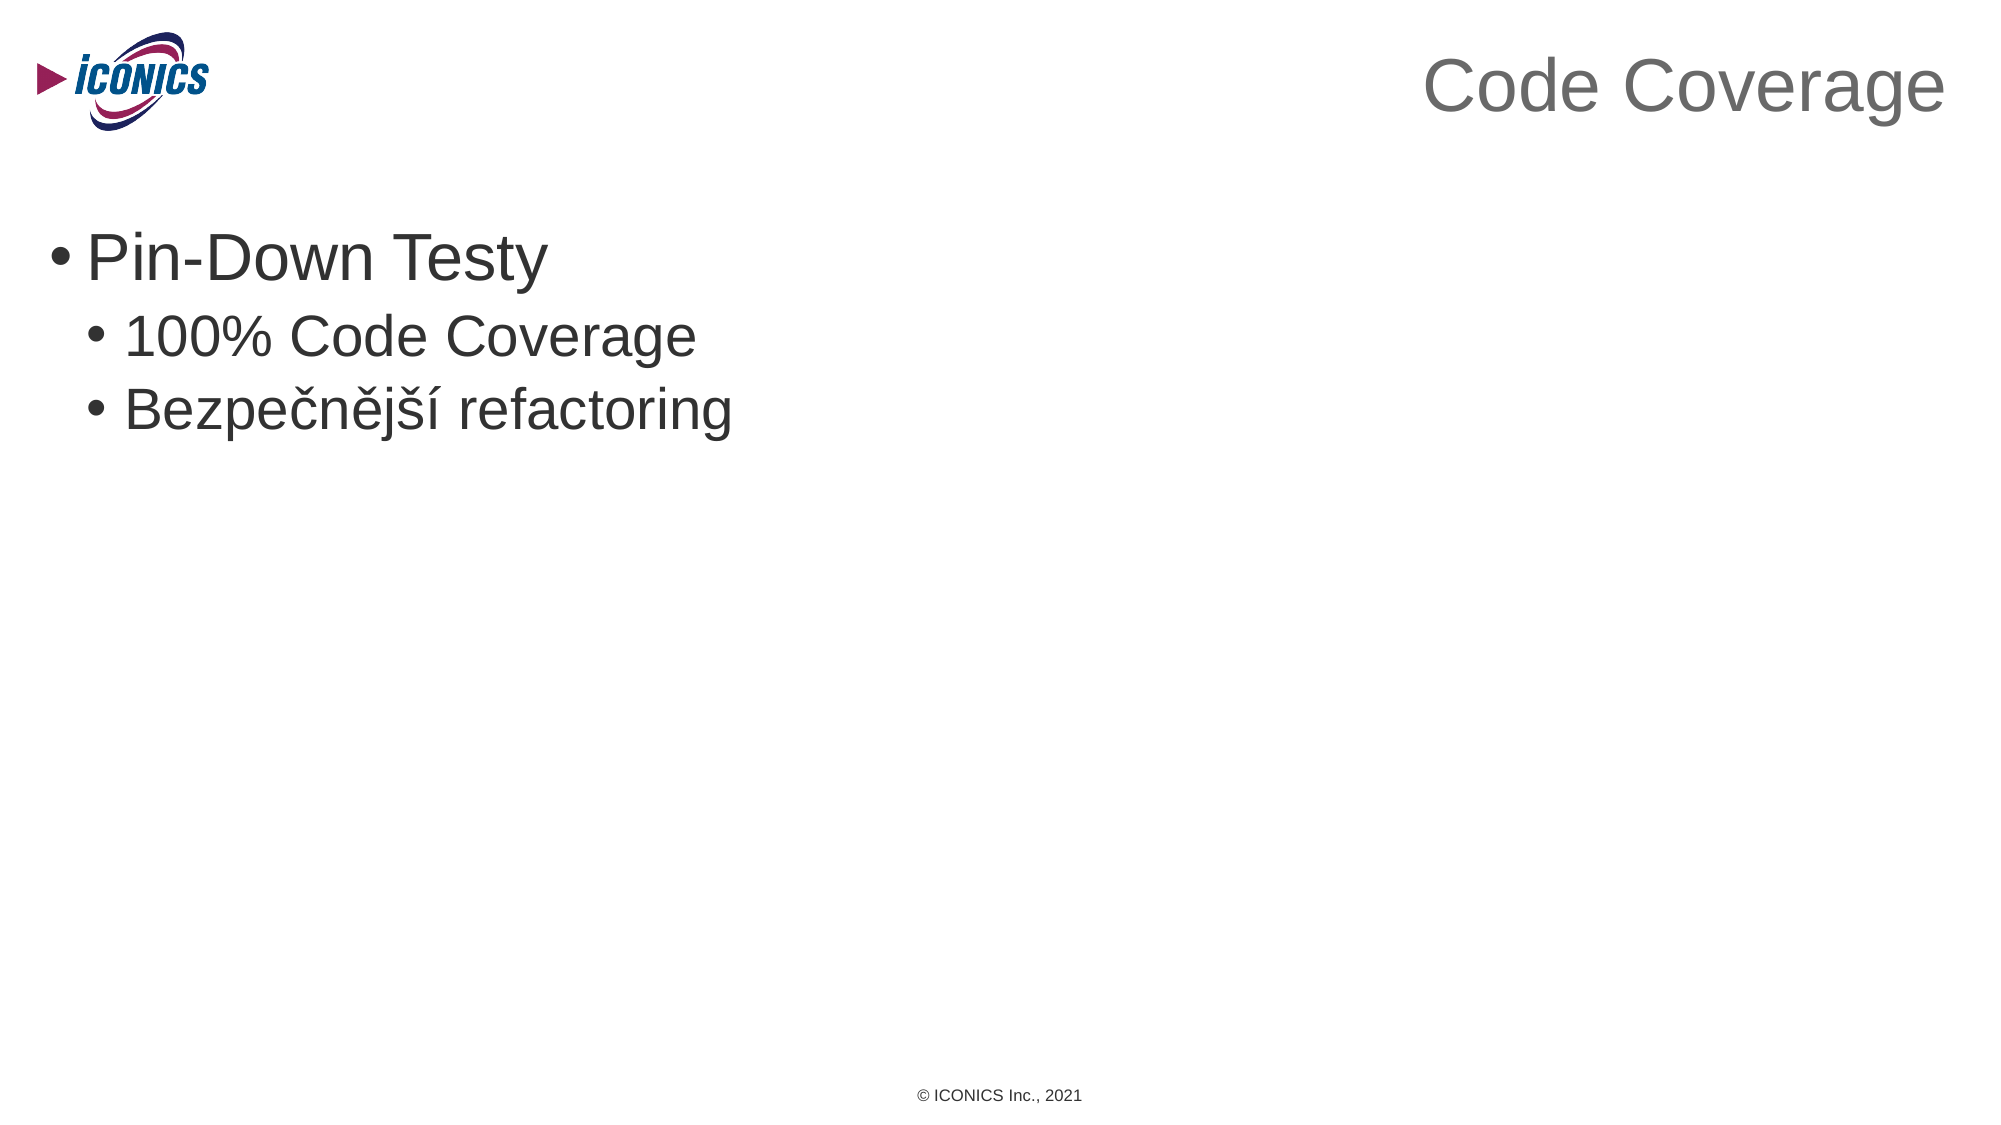

# Code Coverage
Pin-Down Testy
100% Code Coverage
Bezpečnější refactoring